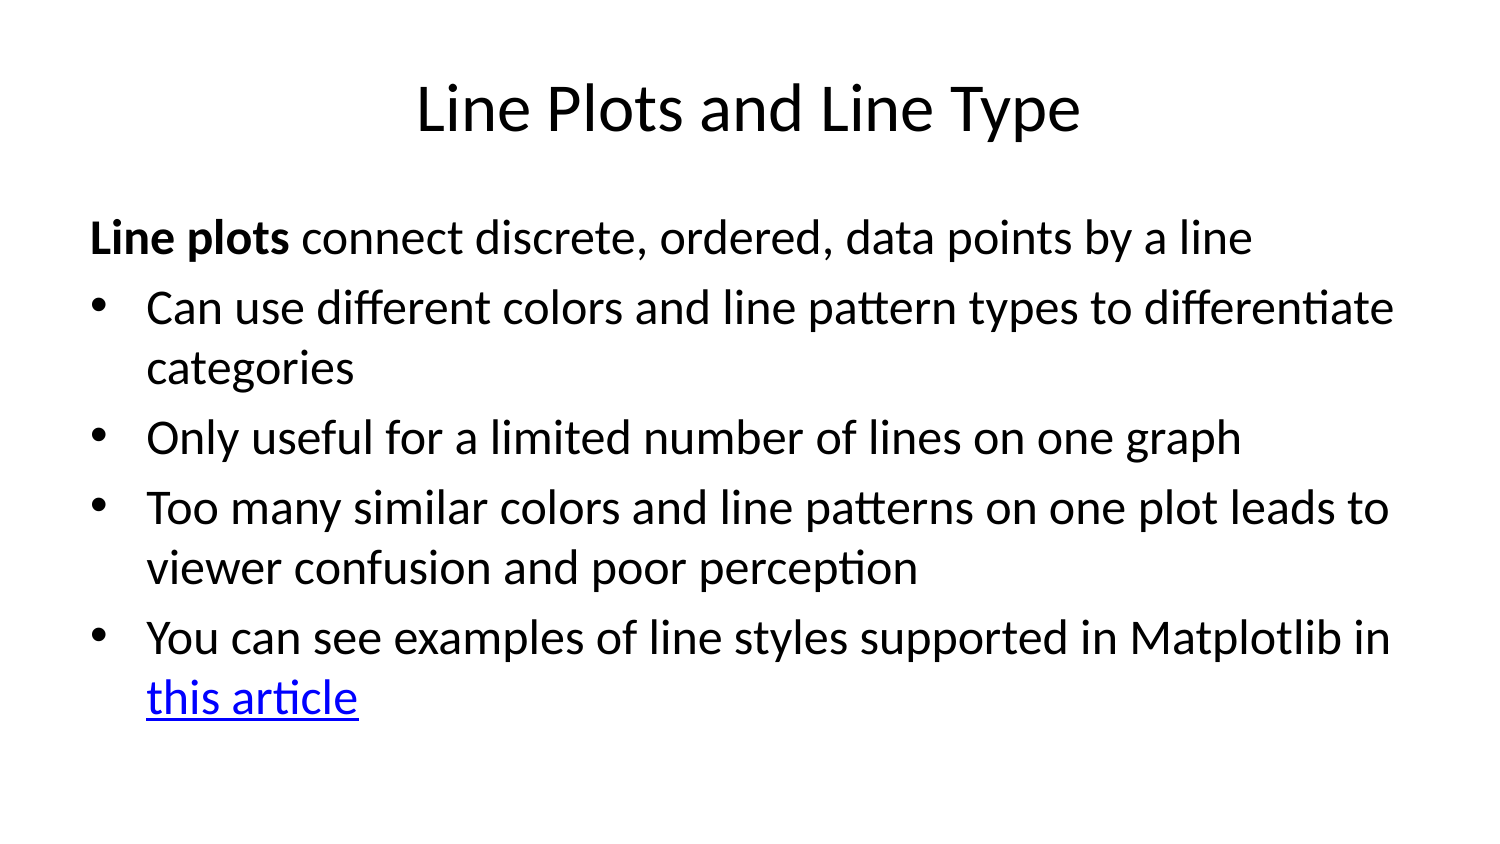

# Line Plots and Line Type
Line plots connect discrete, ordered, data points by a line
Can use different colors and line pattern types to differentiate categories
Only useful for a limited number of lines on one graph
Too many similar colors and line patterns on one plot leads to viewer confusion and poor perception
You can see examples of line styles supported in Matplotlib in this article